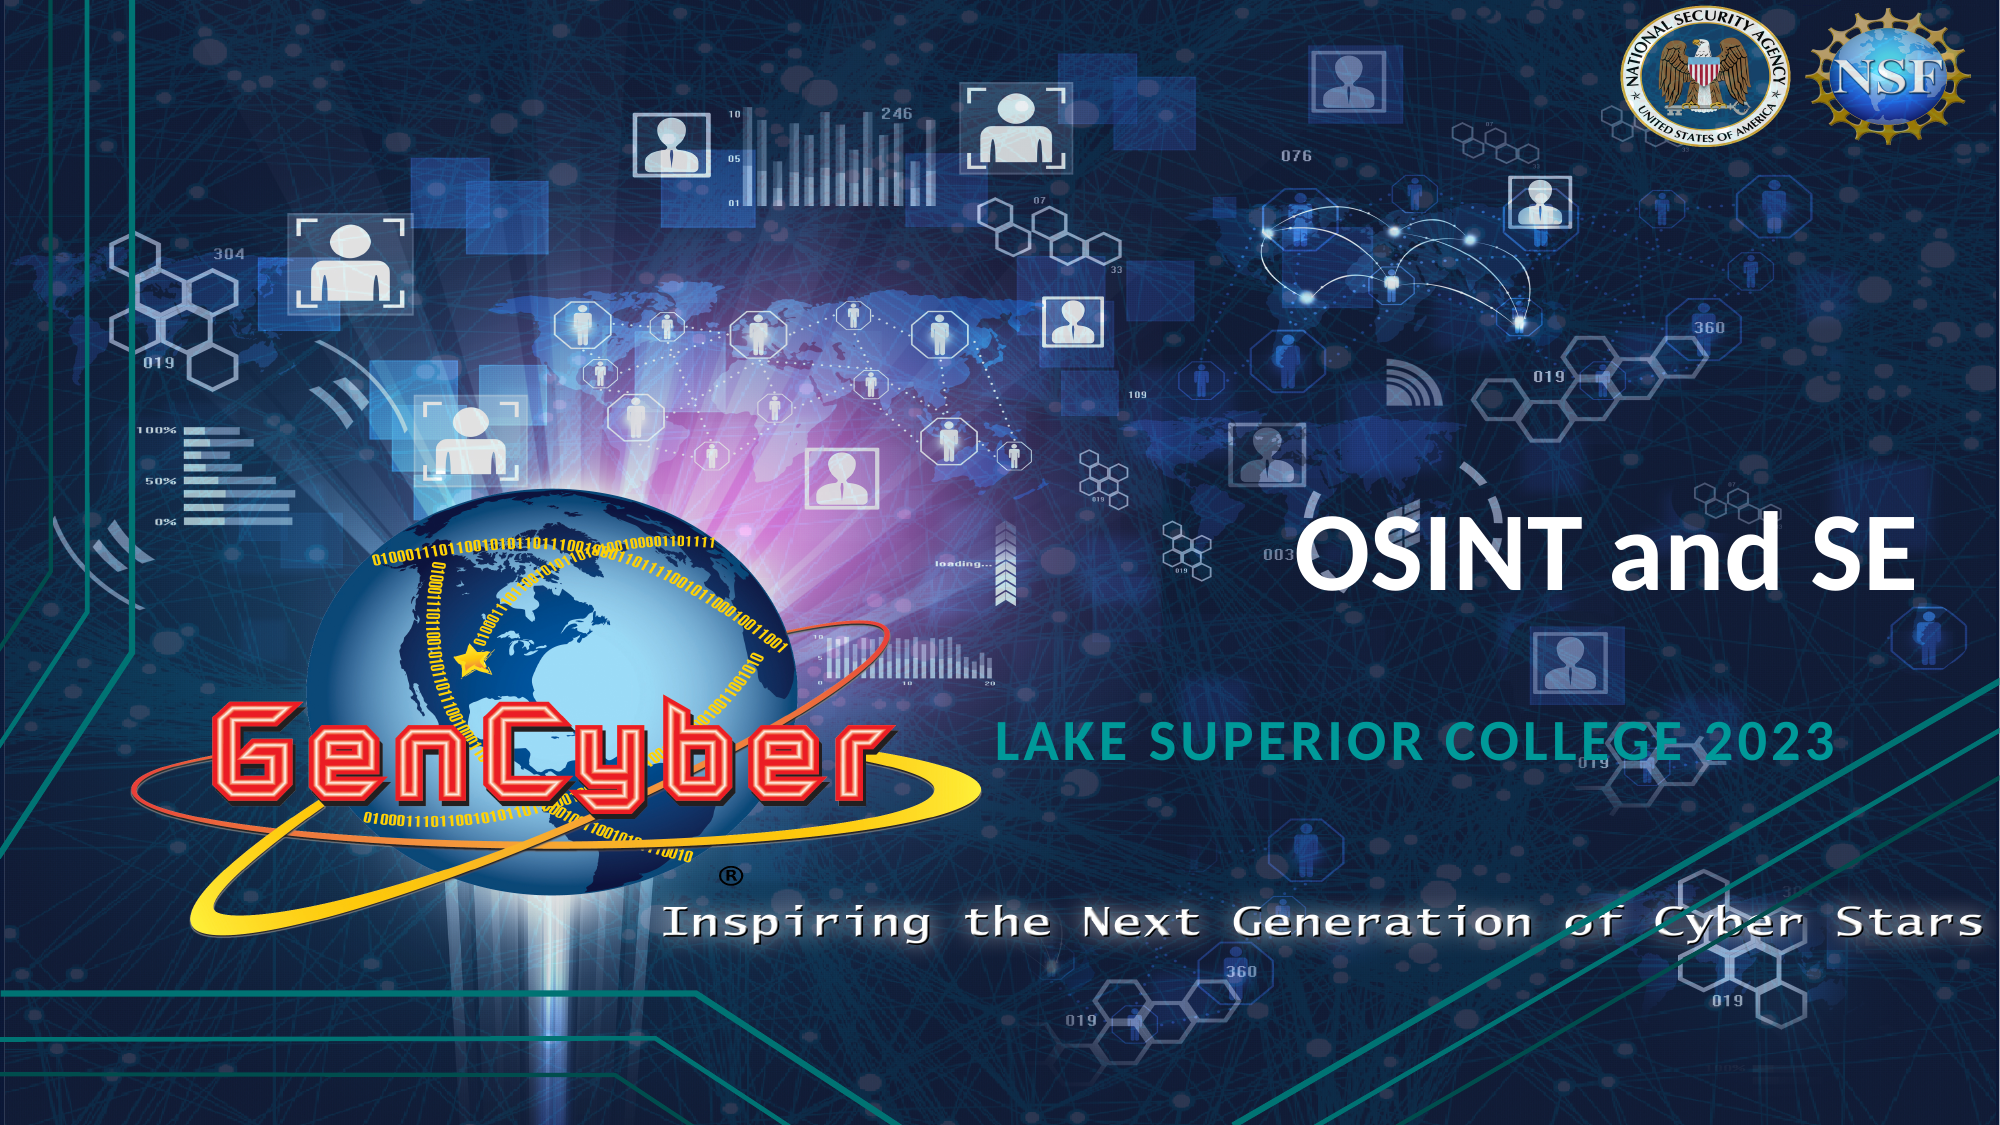

# OSINT and SE
Lake Superior college 2023